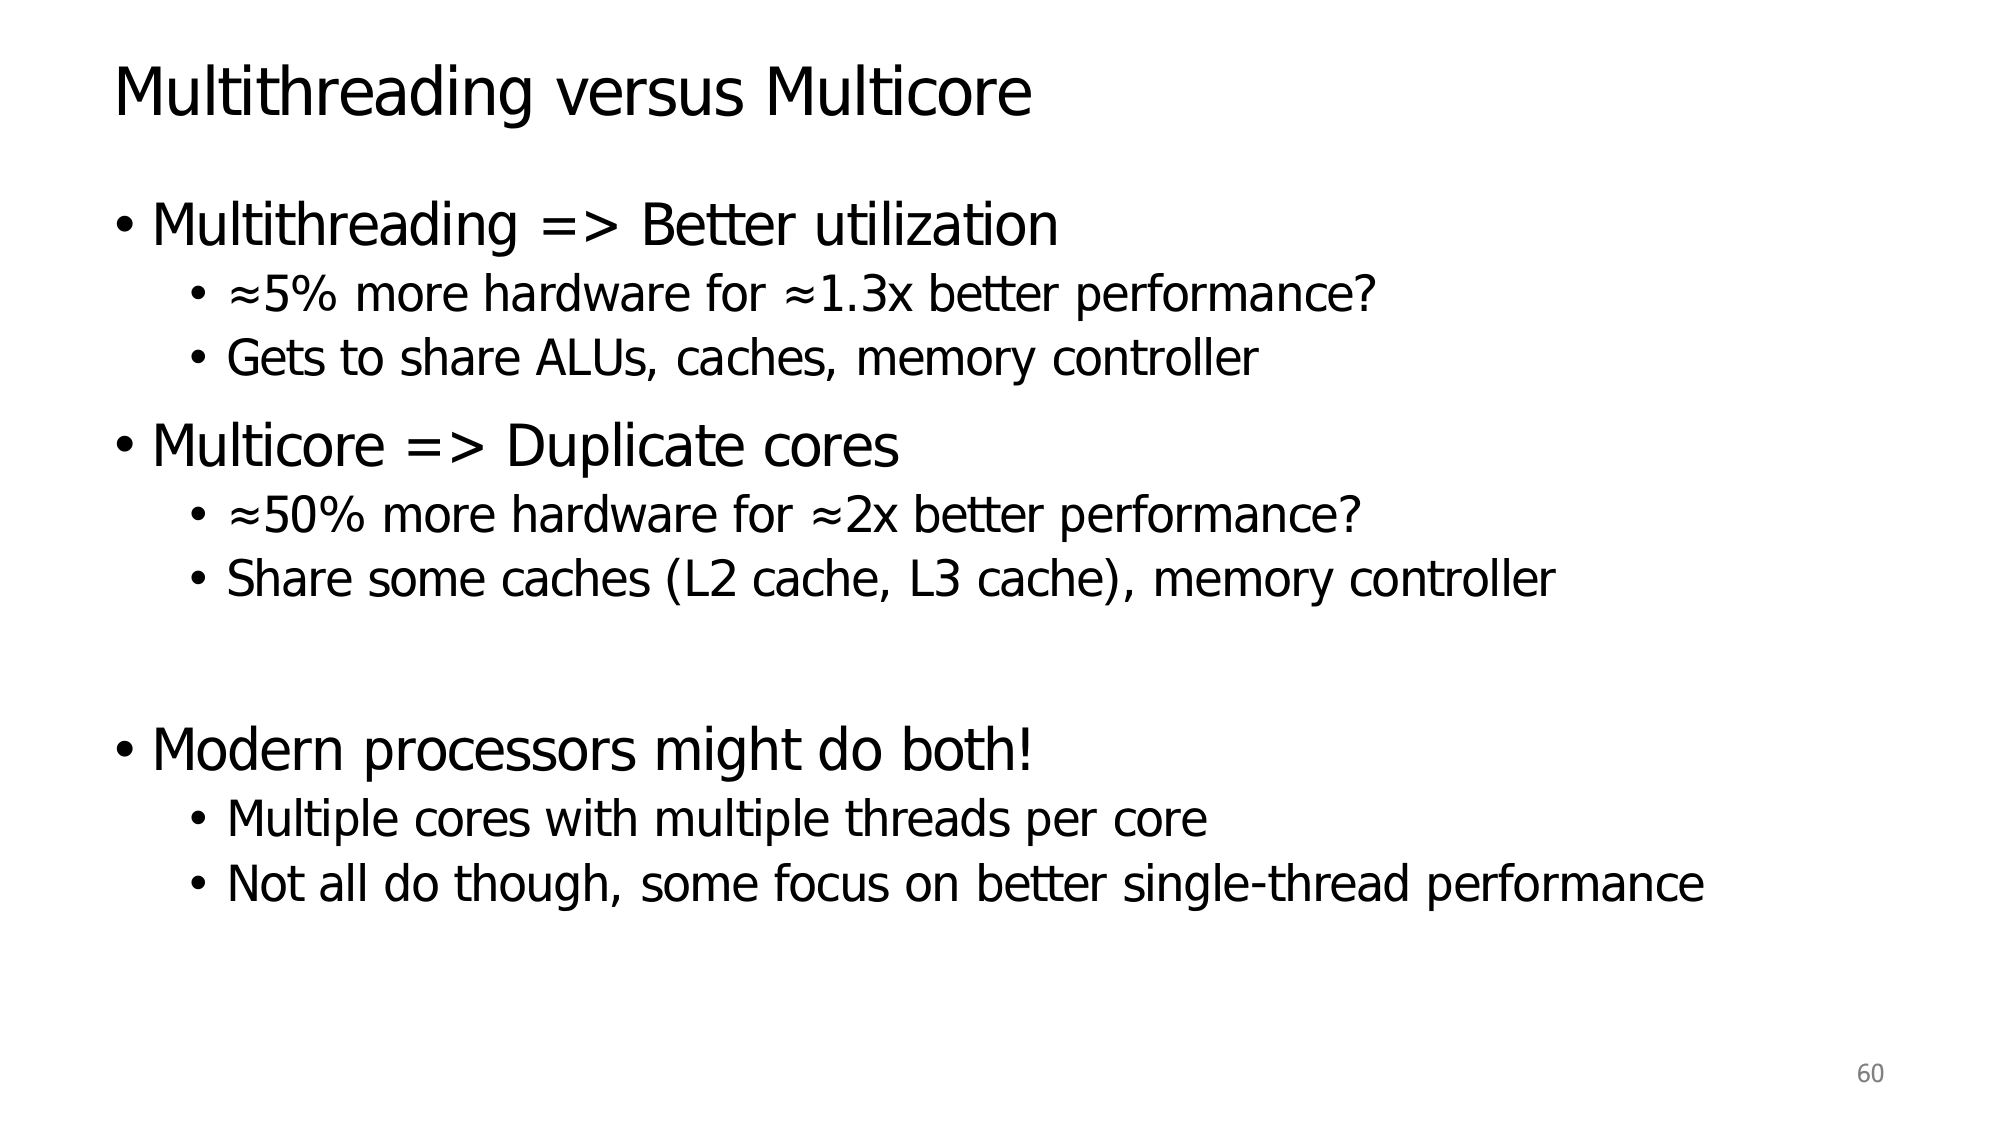

# Multithreading versus Multicore
Multithreading => Better utilization
≈5% more hardware for ≈1.3x better performance?
Gets to share ALUs, caches, memory controller
Multicore => Duplicate cores
≈50% more hardware for ≈2x better performance?
Share some caches (L2 cache, L3 cache), memory controller

Modern processors might do both!
Multiple cores with multiple threads per core
Not all do though, some focus on better single-thread performance
60